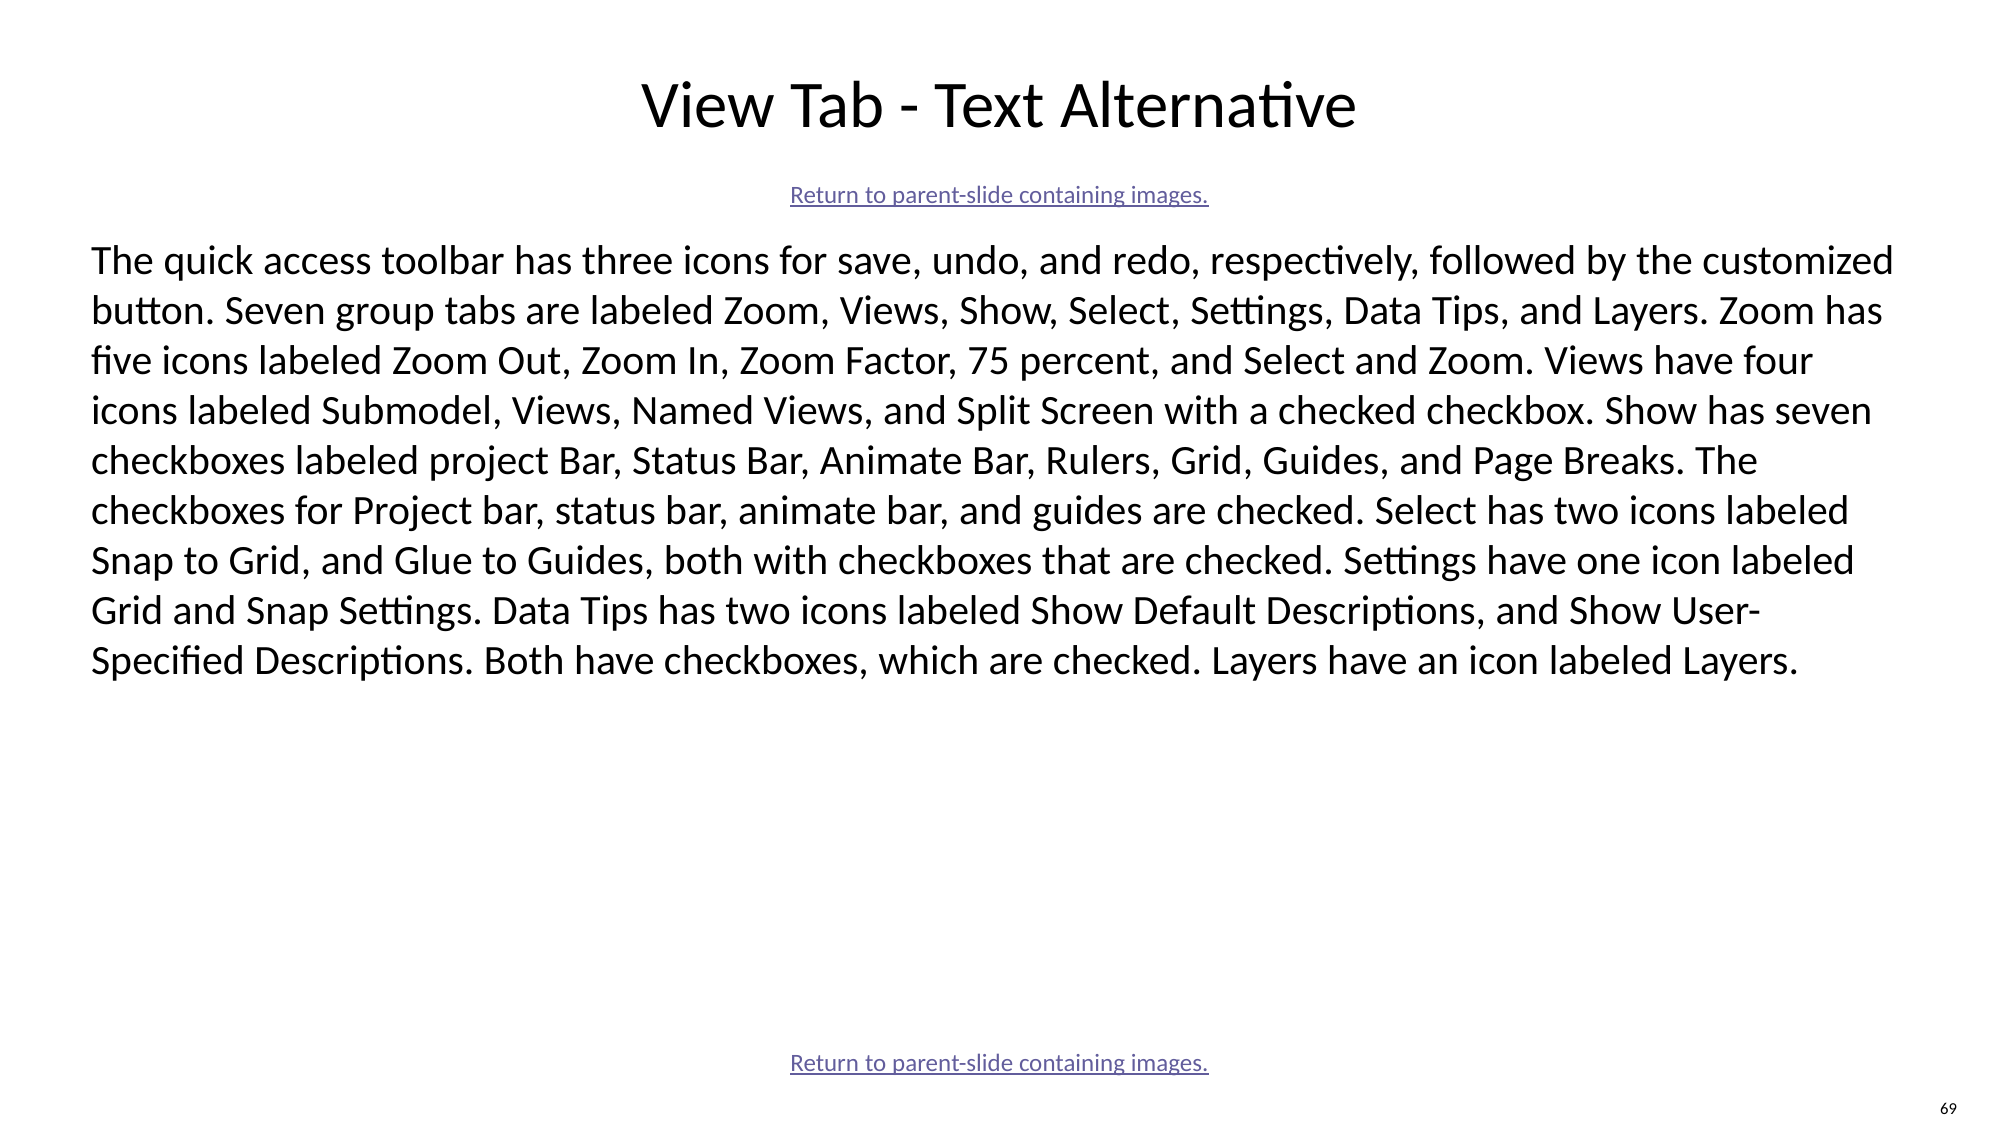

# View Tab - Text Alternative
Return to parent-slide containing images.
The quick access toolbar has three icons for save, undo, and redo, respectively, followed by the customized button. Seven group tabs are labeled Zoom, Views, Show, Select, Settings, Data Tips, and Layers. Zoom has five icons labeled Zoom Out, Zoom In, Zoom Factor, 75 percent, and Select and Zoom. Views have four icons labeled Submodel, Views, Named Views, and Split Screen with a checked checkbox. Show has seven checkboxes labeled project Bar, Status Bar, Animate Bar, Rulers, Grid, Guides, and Page Breaks. The checkboxes for Project bar, status bar, animate bar, and guides are checked. Select has two icons labeled Snap to Grid, and Glue to Guides, both with checkboxes that are checked. Settings have one icon labeled Grid and Snap Settings. Data Tips has two icons labeled Show Default Descriptions, and Show User-Specified Descriptions. Both have checkboxes, which are checked. Layers have an icon labeled Layers.
Return to parent-slide containing images.
69